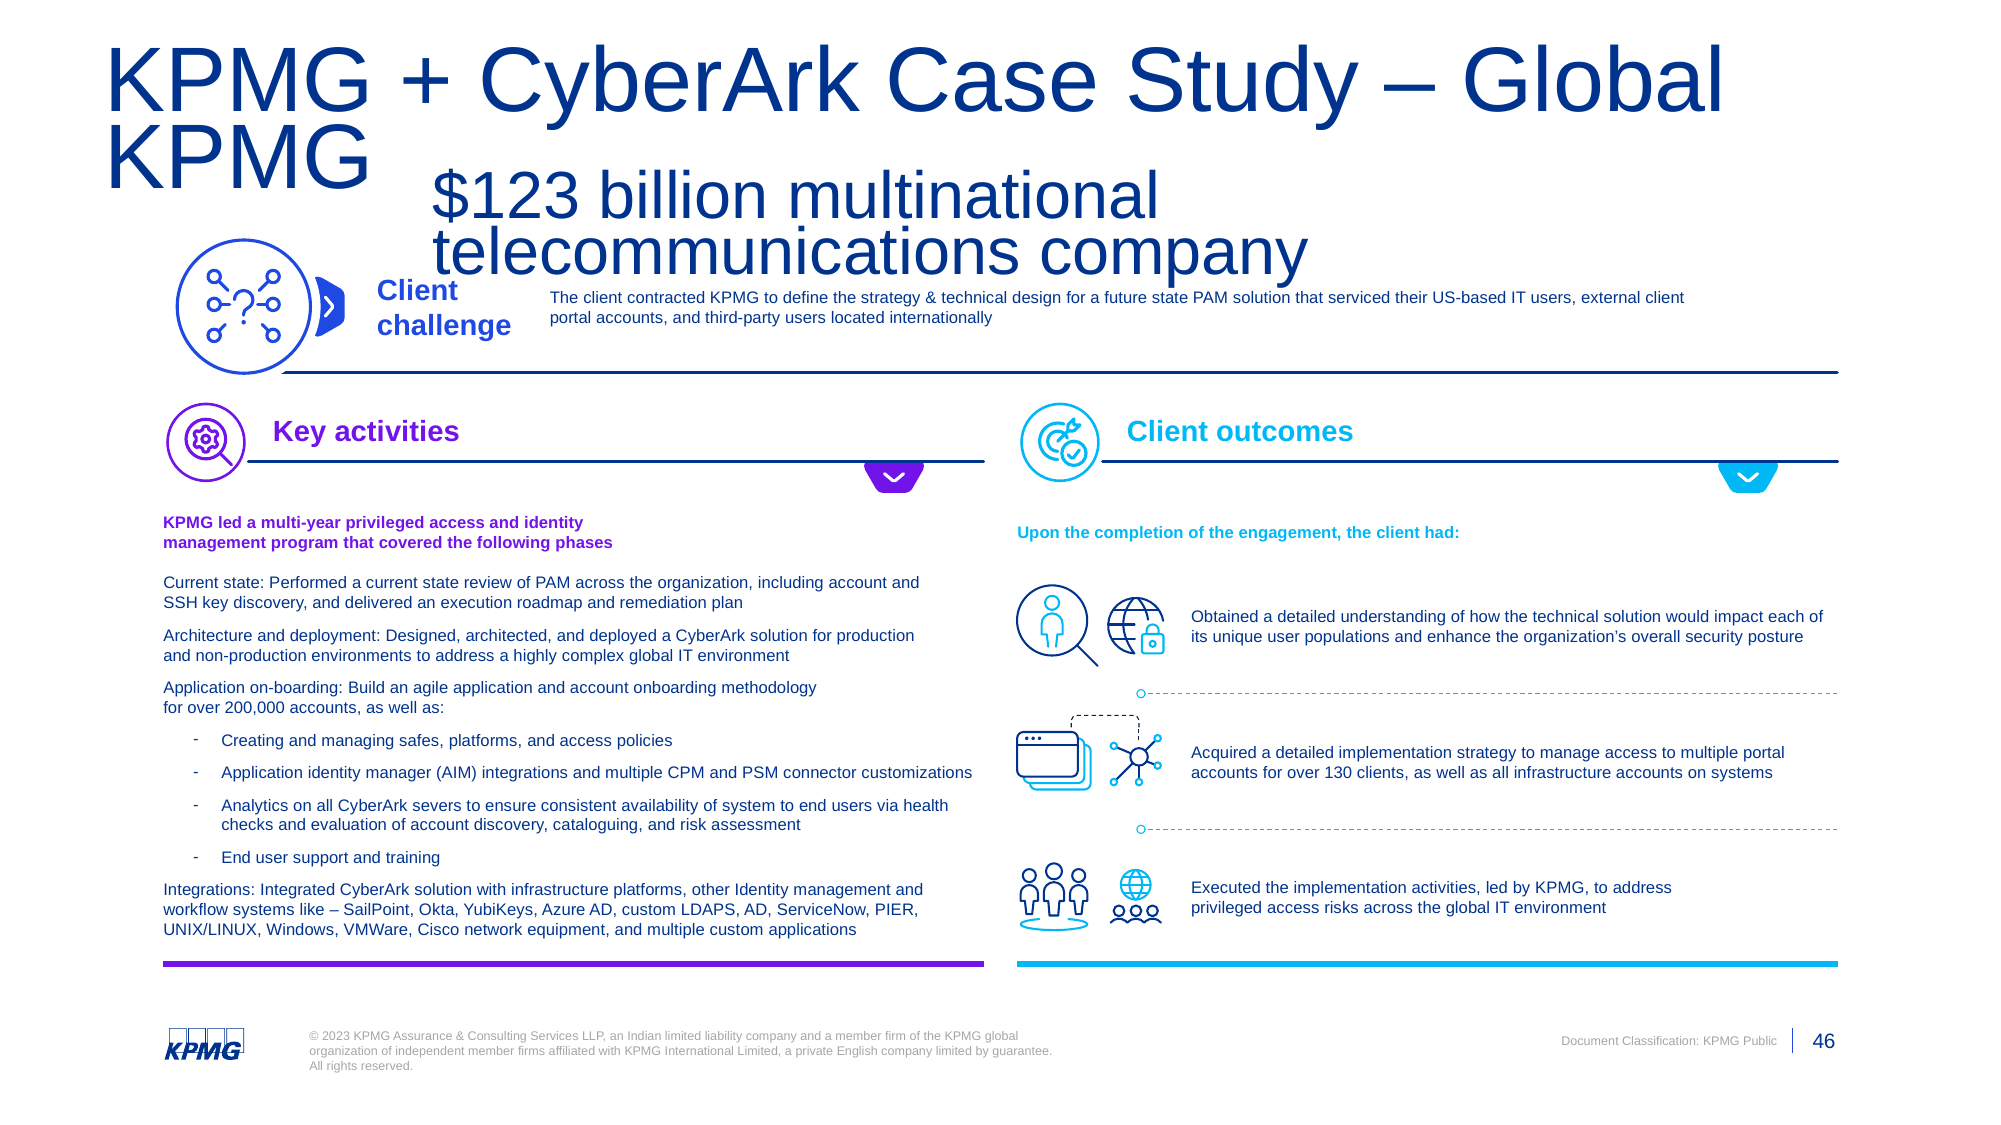

KPMG + CyberArk Case Study – Global KPMG
# $123 billion multinational telecommunications company

Client challenge

The client contracted KPMG to define the strategy & technical design for a future state PAM solution that serviced their US-based IT users, external client portal accounts, and third-party users located internationally

Key activities
Client outcomes

Upon the completion of the engagement, the client had:
KPMG led a multi-year privileged access and identity management program that covered the following phases
Current state: Performed a current state review of PAM across the organization, including account and
SSH key discovery, and delivered an execution roadmap and remediation plan
Architecture and deployment: Designed, architected, and deployed a CyberArk solution for production
and non-production environments to address a highly complex global IT environment
Application on-boarding: Build an agile application and account onboarding methodology
for over 200,000 accounts, as well as:
­Creating and managing safes, platforms, and access policies
­Application identity manager (AIM) integrations and multiple CPM and PSM connector customizations
­Analytics on all CyberArk severs to ensure consistent availability of system to end users via health checks and evaluation of account discovery, cataloguing, and risk assessment
­End user support and training
Integrations: Integrated CyberArk solution with infrastructure platforms, other Identity management and workflow systems like – SailPoint, Okta, YubiKeys, Azure AD, custom LDAPS, AD, ServiceNow, PIER, UNIX/LINUX, Windows, VMWare, Cisco network equipment, and multiple custom applications
Obtained a detailed understanding of how the technical solution would impact each of its unique user populations and enhance the organization’s overall security posture

Acquired a detailed implementation strategy to manage access to multiple portal accounts for over 130 clients, as well as all infrastructure accounts on systems

Executed the implementation activities, led by KPMG, to address privileged access risks across the global IT environment